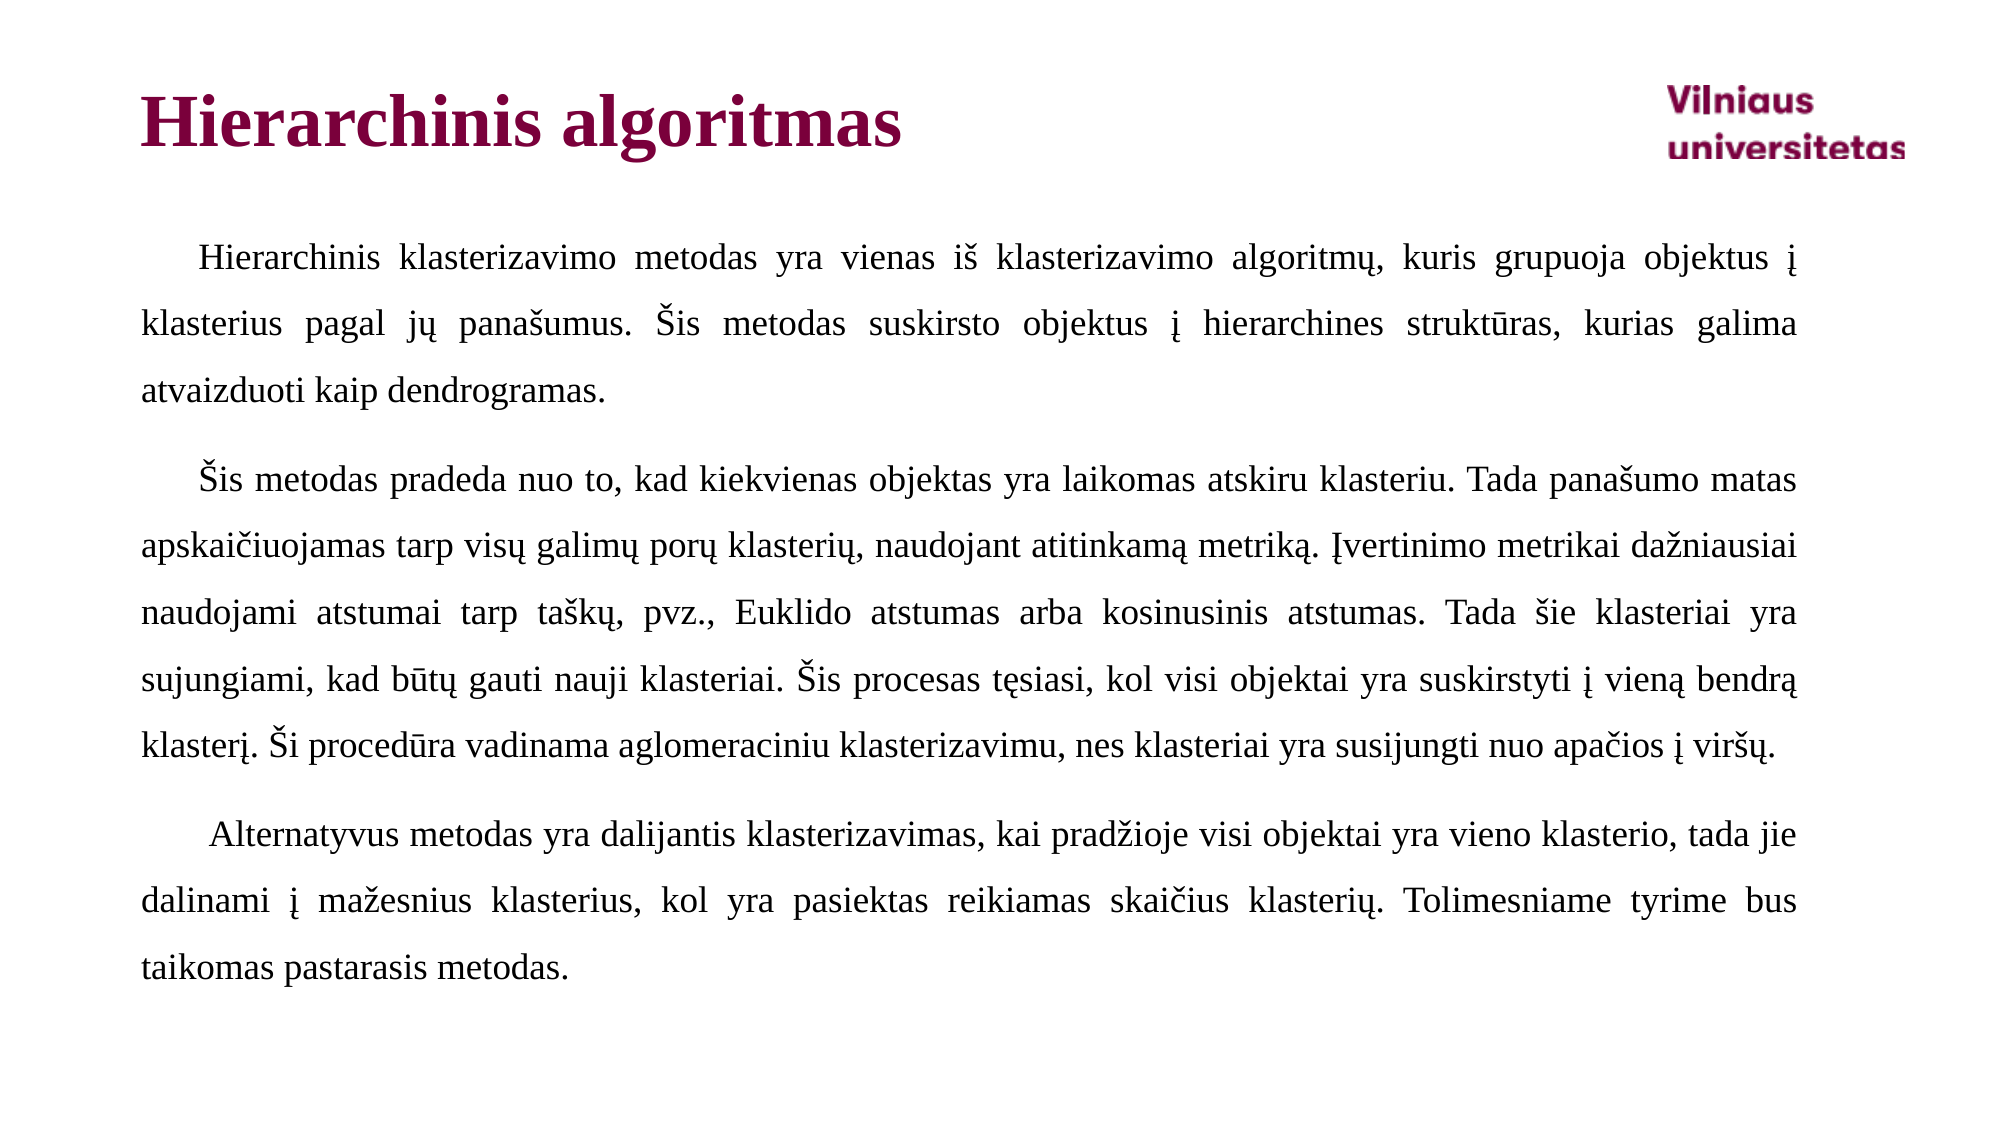

# Hierarchinis algoritmas
Hierarchinis klasterizavimo metodas yra vienas iš klasterizavimo algoritmų, kuris grupuoja objektus į klasterius pagal jų panašumus. Šis metodas suskirsto objektus į hierarchines struktūras, kurias galima atvaizduoti kaip dendrogramas.
Šis metodas pradeda nuo to, kad kiekvienas objektas yra laikomas atskiru klasteriu. Tada panašumo matas apskaičiuojamas tarp visų galimų porų klasterių, naudojant atitinkamą metriką. Įvertinimo metrikai dažniausiai naudojami atstumai tarp taškų, pvz., Euklido atstumas arba kosinusinis atstumas. Tada šie klasteriai yra sujungiami, kad būtų gauti nauji klasteriai. Šis procesas tęsiasi, kol visi objektai yra suskirstyti į vieną bendrą klasterį. Ši procedūra vadinama aglomeraciniu klasterizavimu, nes klasteriai yra susijungti nuo apačios į viršų.
 Alternatyvus metodas yra dalijantis klasterizavimas, kai pradžioje visi objektai yra vieno klasterio, tada jie dalinami į mažesnius klasterius, kol yra pasiektas reikiamas skaičius klasterių. Tolimesniame tyrime bus taikomas pastarasis metodas.